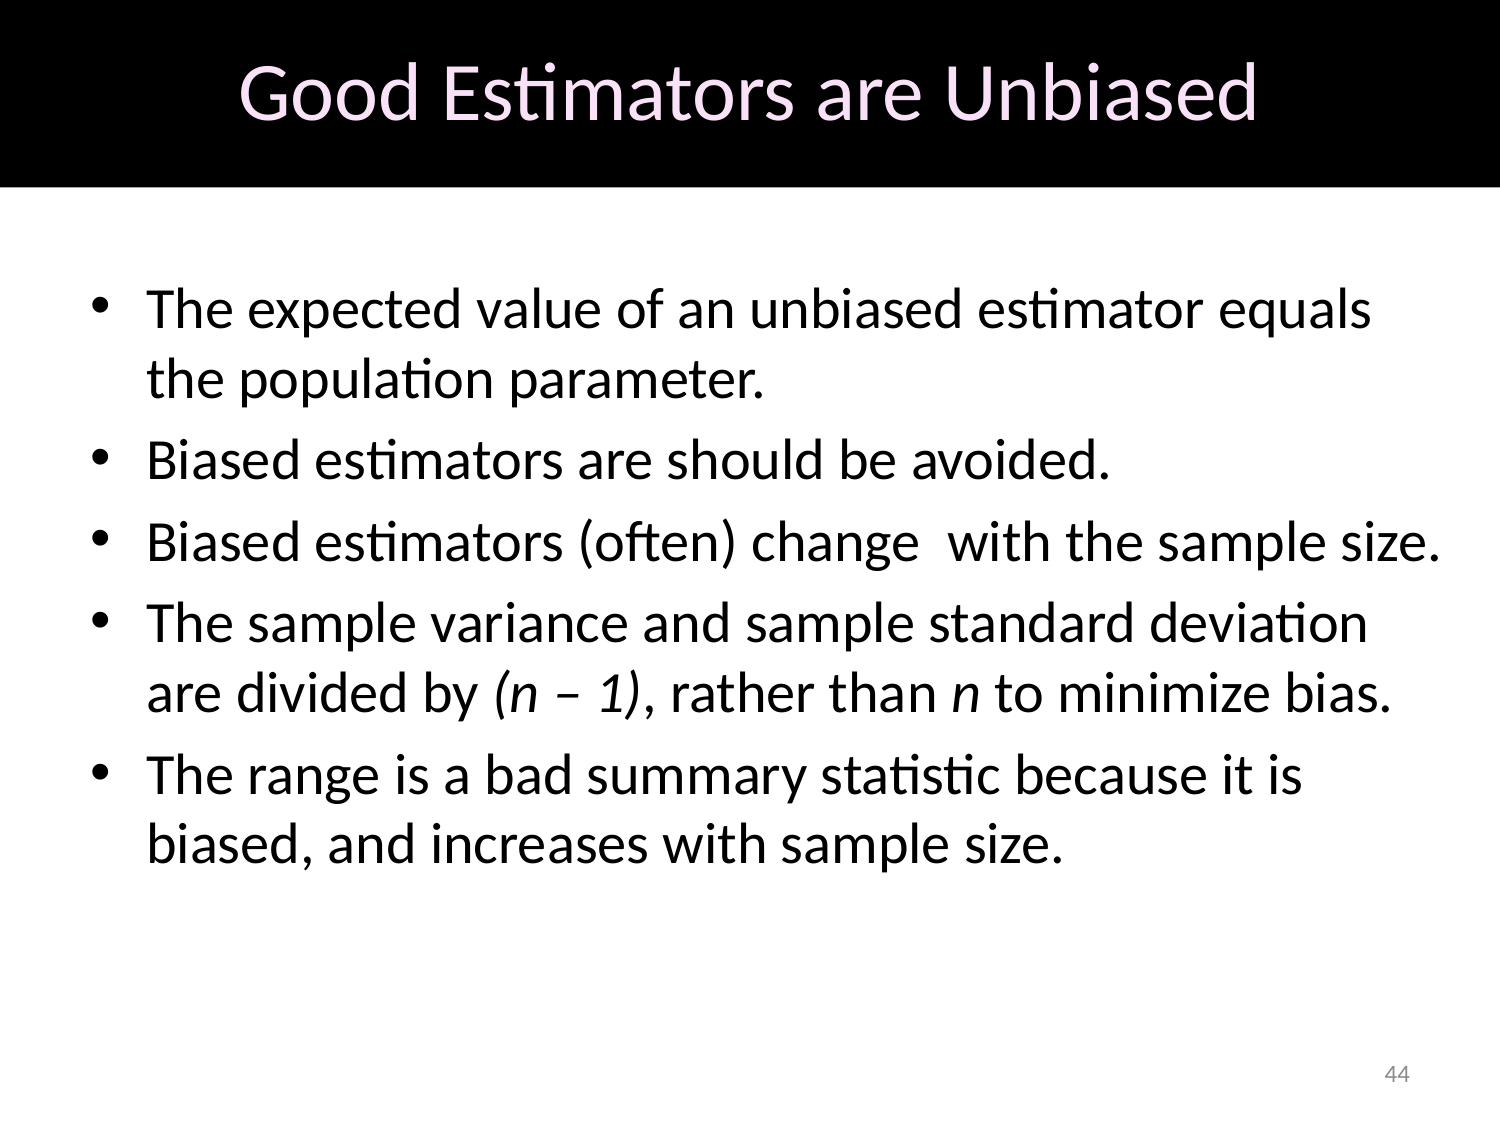

# Good Estimators are Unbiased
The expected value of an unbiased estimator equals the population parameter.
Biased estimators are should be avoided.
Biased estimators (often) change  with the sample size.
The sample variance and sample standard deviation are divided by (n – 1), rather than n to minimize bias.
The range is a bad summary statistic because it is biased, and increases with sample size.
44